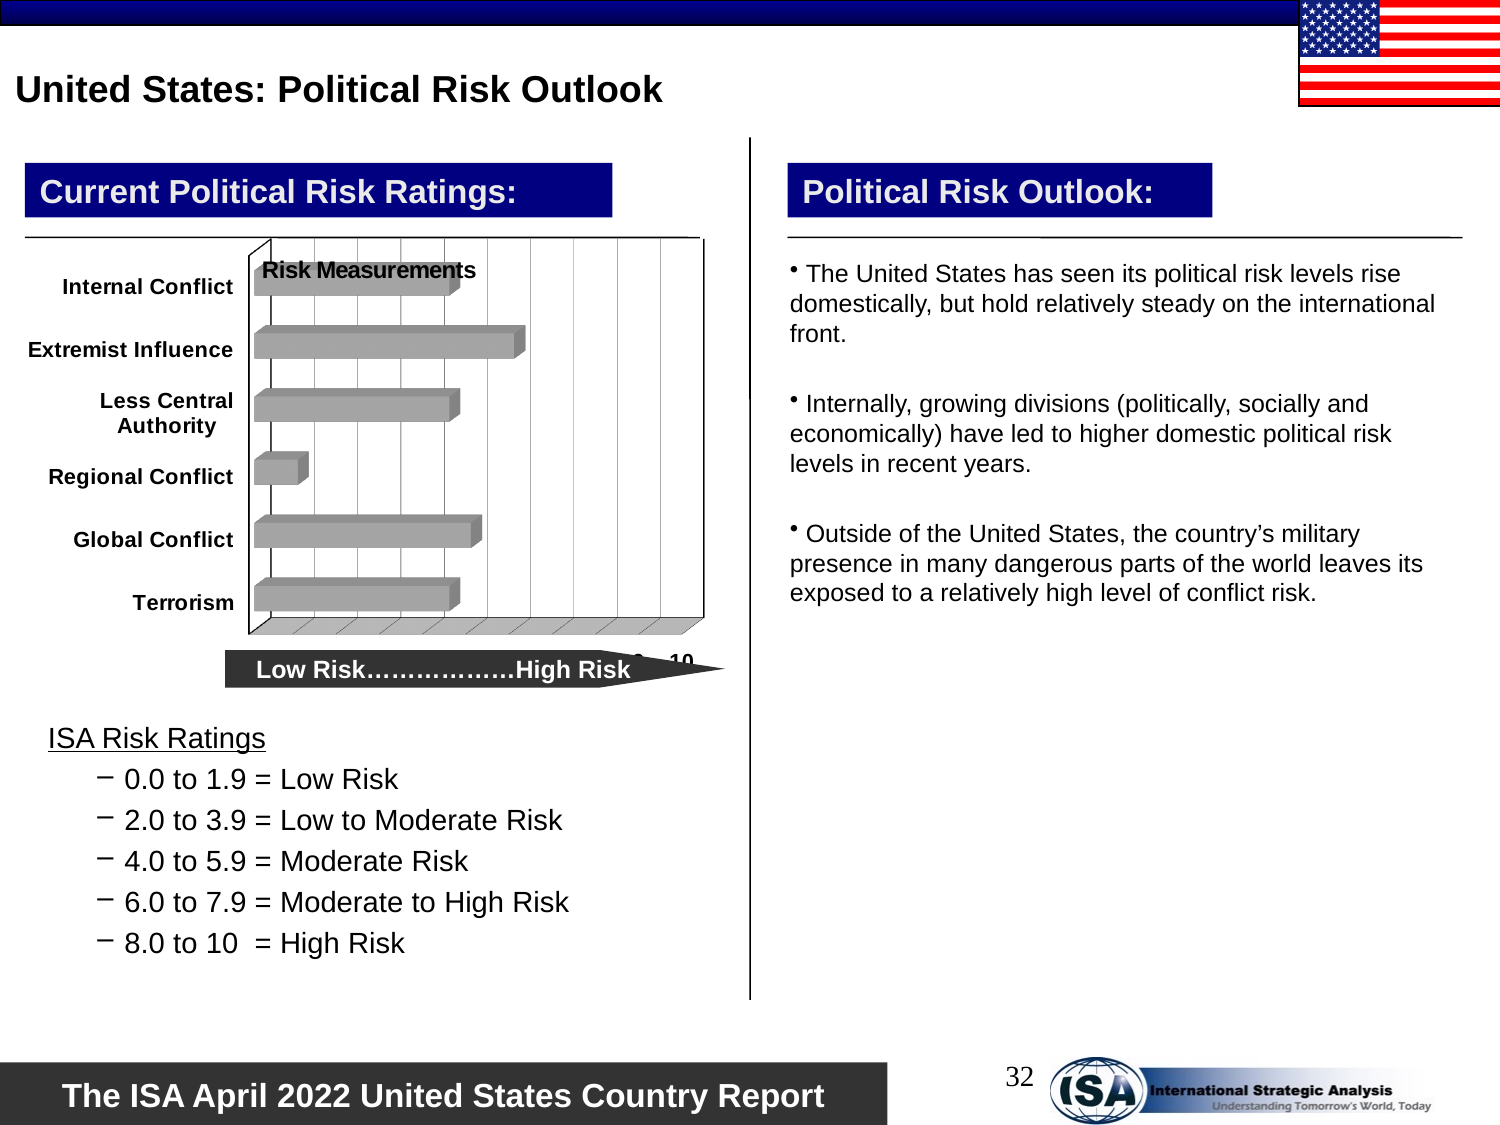

# United States: Political Risk Outlook

Current Political Risk Ratings:
Political Risk Outlook:

[unsupported chart]

 The United States has seen its political risk levels rise domestically, but hold relatively steady on the international front.

 Internally, growing divisions (politically, socially and economically) have led to higher domestic political risk levels in recent years.

 Outside of the United States, the country’s military presence in many dangerous parts of the world leaves its exposed to a relatively high level of conflict risk.

Low Risk………………High Risk
 ISA Risk Ratings
0.0 to 1.9 = Low Risk
2.0 to 3.9 = Low to Moderate Risk
4.0 to 5.9 = Moderate Risk
6.0 to 7.9 = Moderate to High Risk
8.0 to 10  = High Risk
32